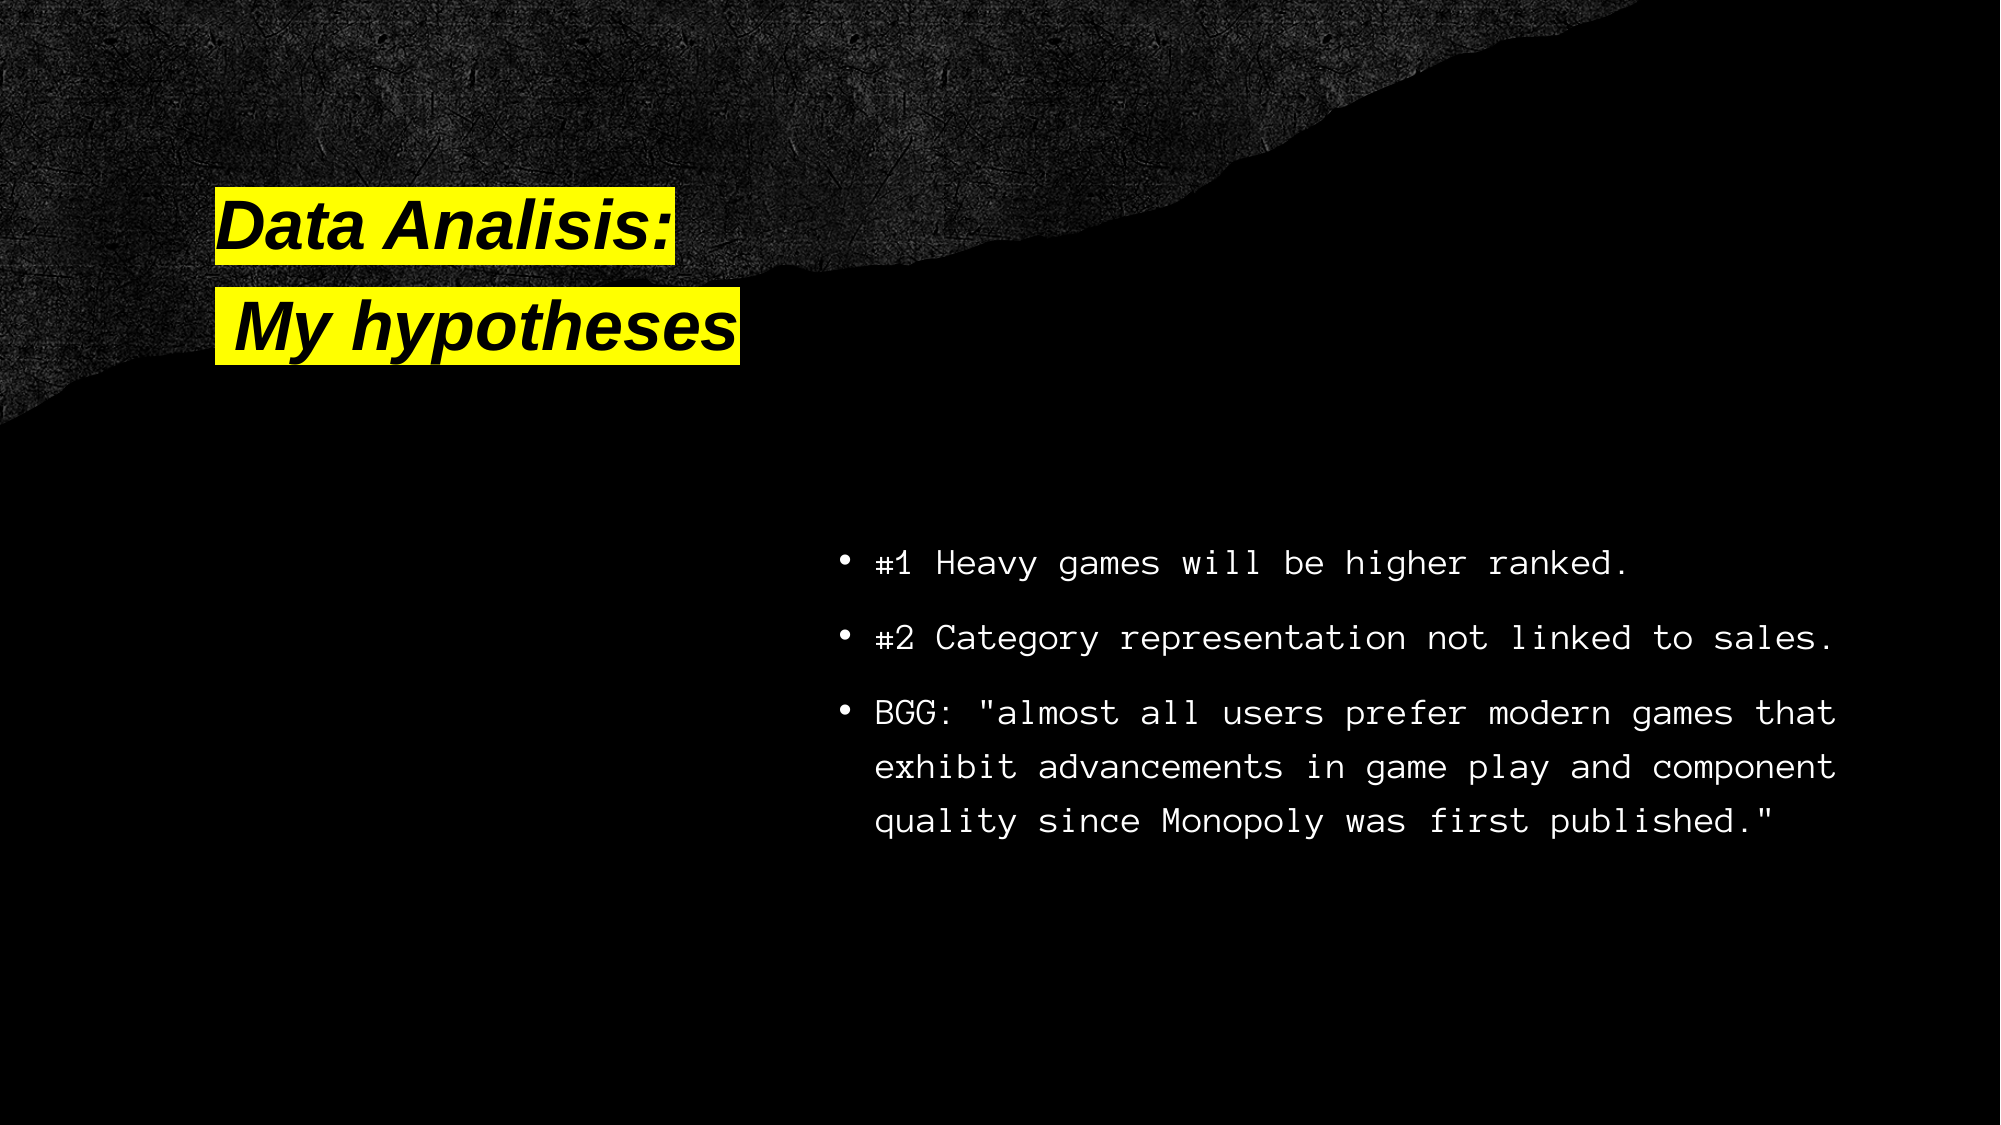

# Data Analisis:  My hypotheses
#1 Heavy games will be higher ranked.
#2 Category representation not linked to sales.
BGG: "almost all users prefer modern games that exhibit advancements in game play and component quality since Monopoly was first published."